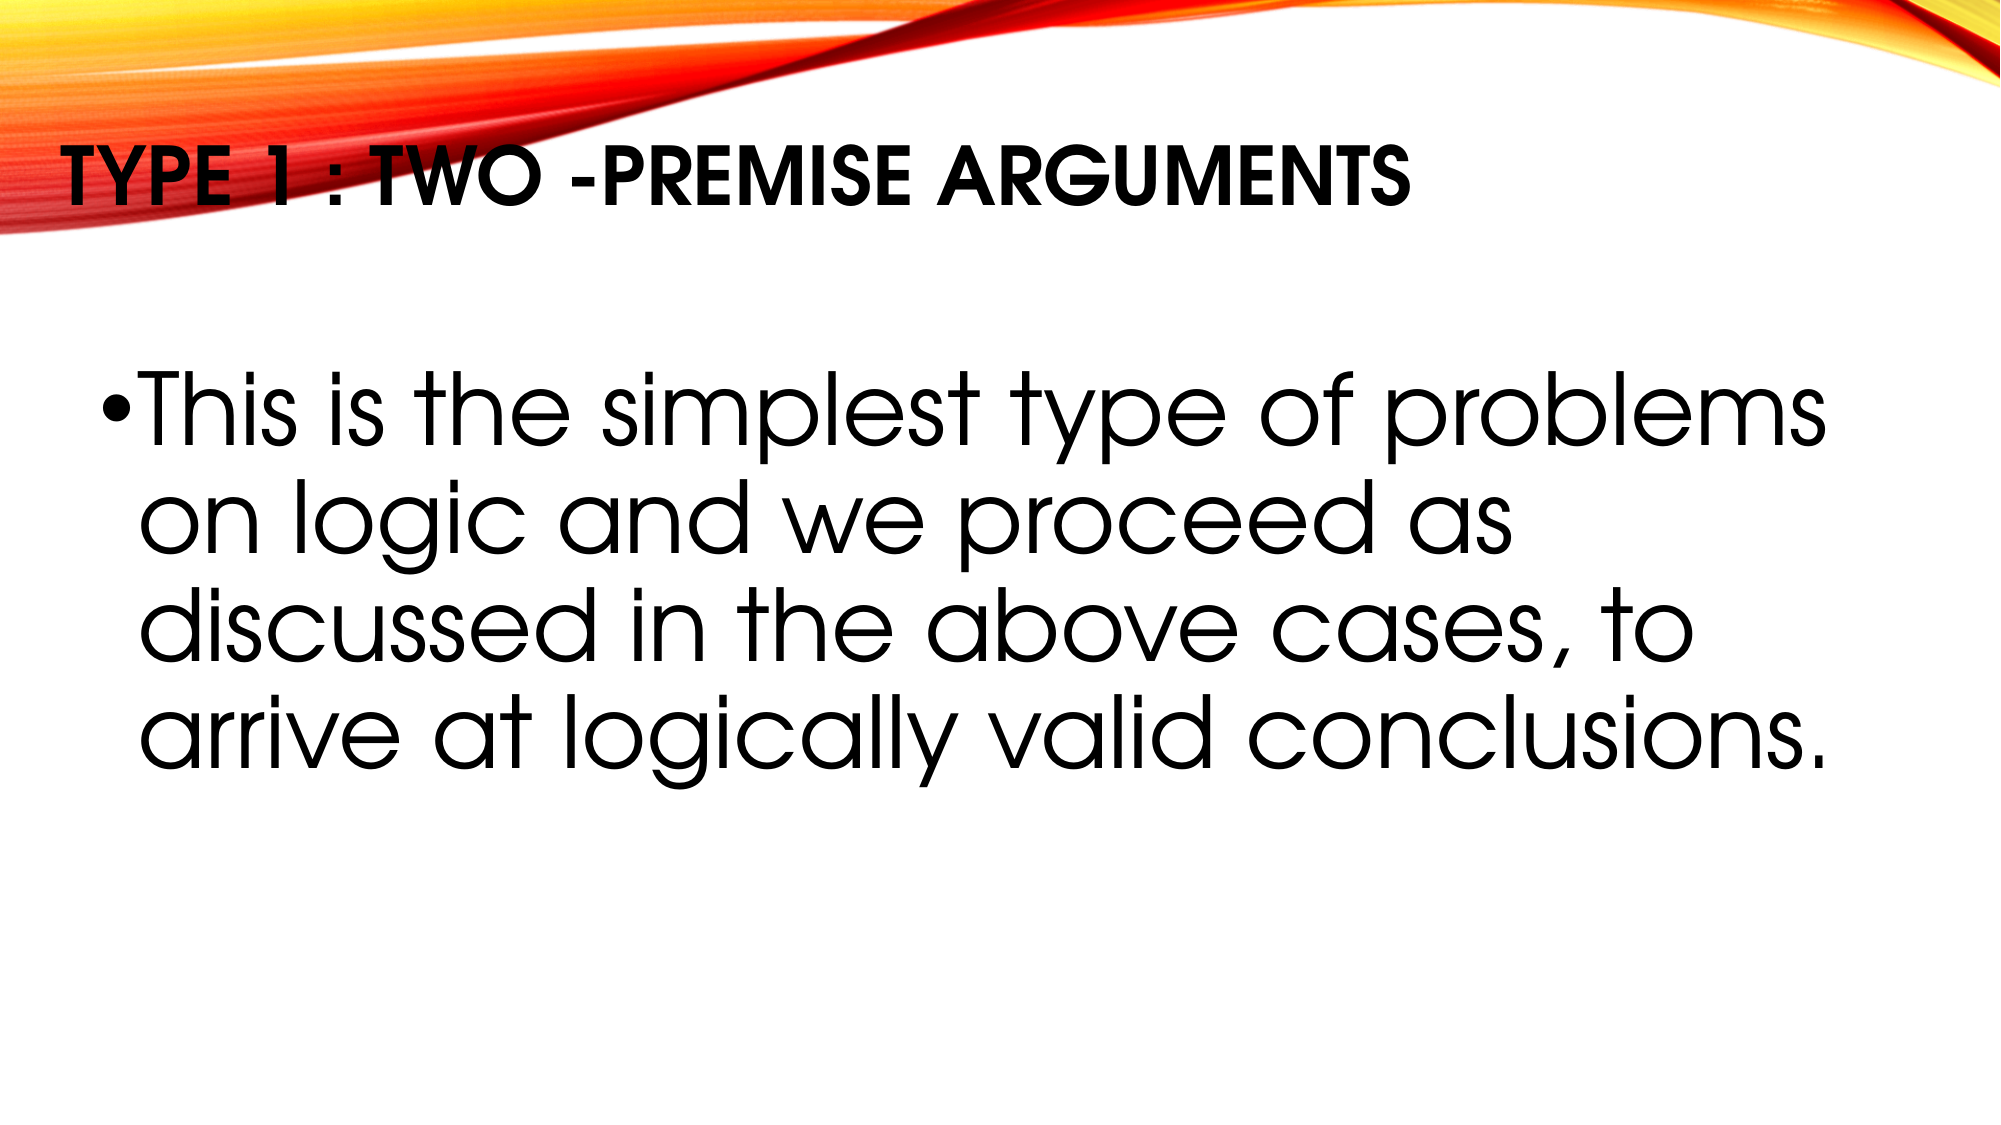

# TYPE 1 : TWO -PREMISE ARGUMENTS
This is the simplest type of problems on logic and we proceed as discussed in the above cases, to arrive at logically valid conclusions.